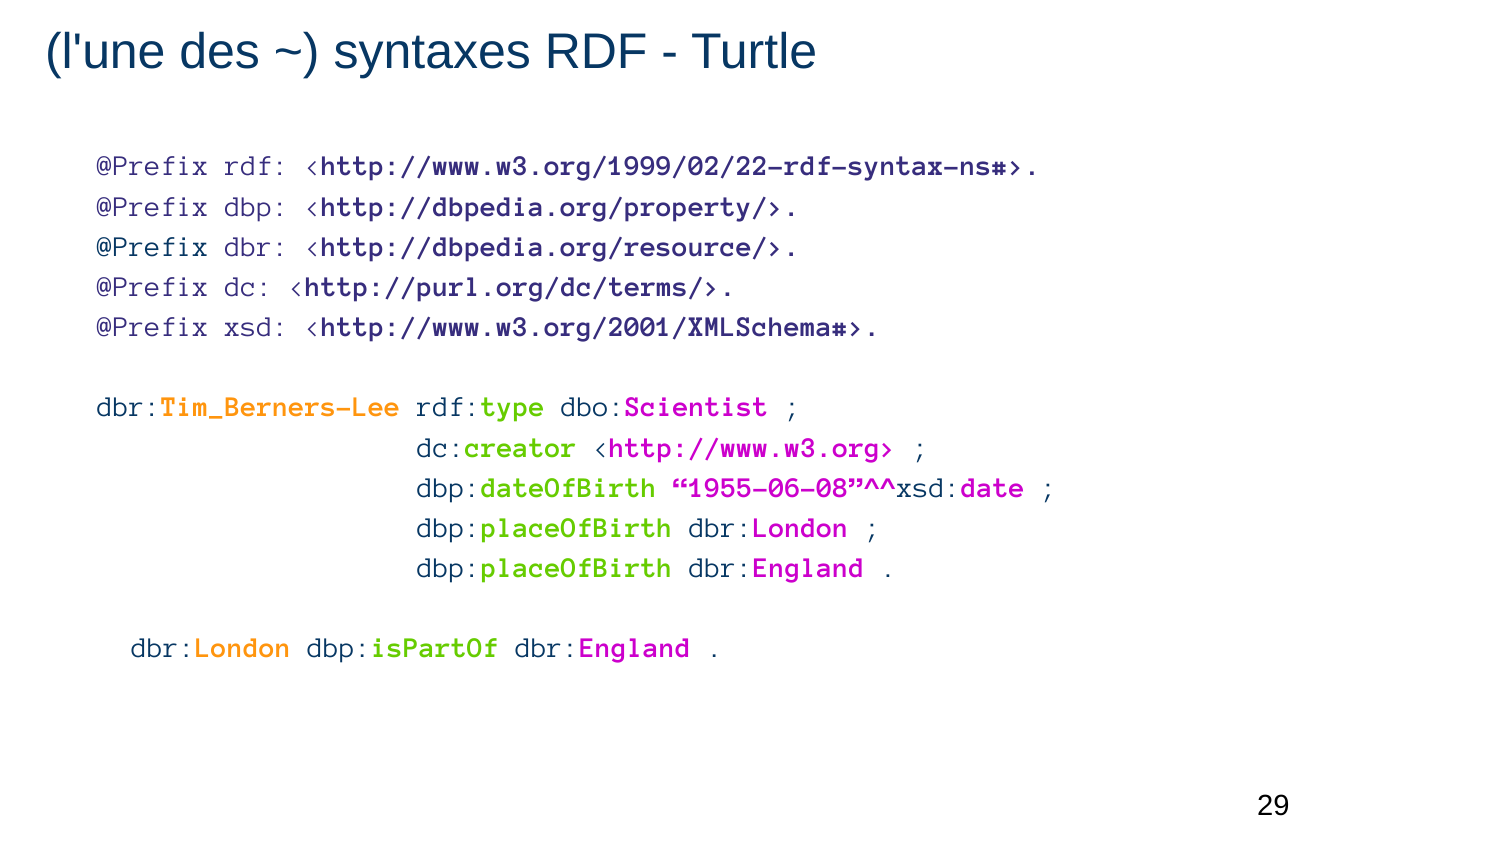

# (l'une des ~) syntaxes RDF - Turtle
@Prefix rdf: <http://www.w3.org/1999/02/22-rdf-syntax-ns#>.
@Prefix dbp: <http://dbpedia.org/property/>.
@Prefix dbr: <http://dbpedia.org/resource/>.
@Prefix dc: <http://purl.org/dc/terms/>.
@Prefix xsd: <http://www.w3.org/2001/XMLSchema#>.

dbr:Tim_Berners-Lee rdf:type dbo:Scientist ;
                    dc:creator <http://www.w3.org> ;
                    dbp:dateOfBirth “1955-06-08”^^xsd:date ;
                    dbp:placeOfBirth dbr:London ;
                    dbp:placeOfBirth dbr:England .

dbr:London dbp:isPartOf dbr:England .

29